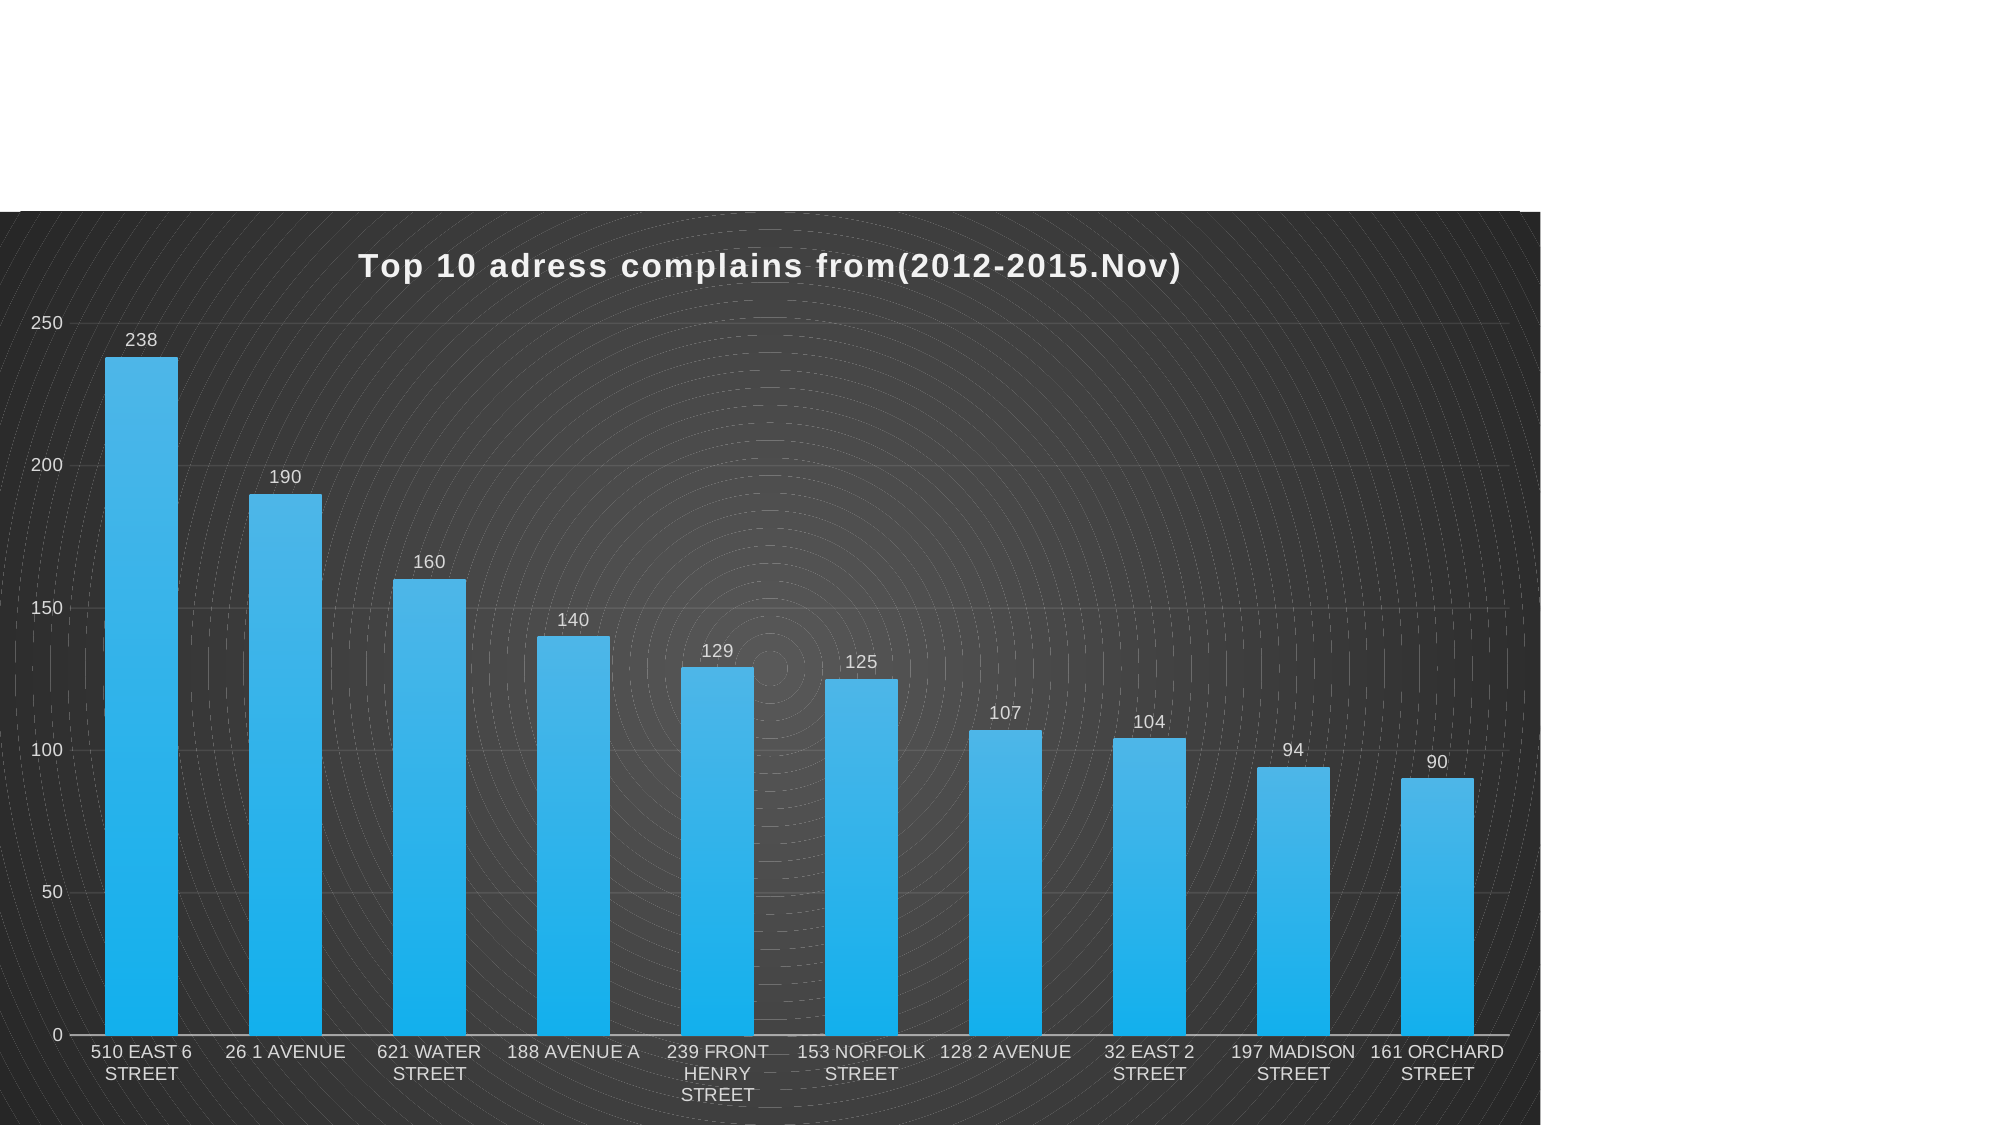

### Chart: Top 10 adress complains from(2012-2015.Nov)

| Category |  |
|---|---|
| 510 EAST 6 STREET | 238.0 |
| 26 1 AVENUE | 190.0 |
| 621 WATER STREET | 160.0 |
| 188 AVENUE A | 140.0 |
| 239 FRONT HENRY STREET | 129.0 |
| 153 NORFOLK STREET | 125.0 |
| 128 2 AVENUE | 107.0 |
| 32 EAST 2 STREET | 104.0 |
| 197 MADISON STREET | 94.0 |
| 161 ORCHARD STREET | 90.0 |